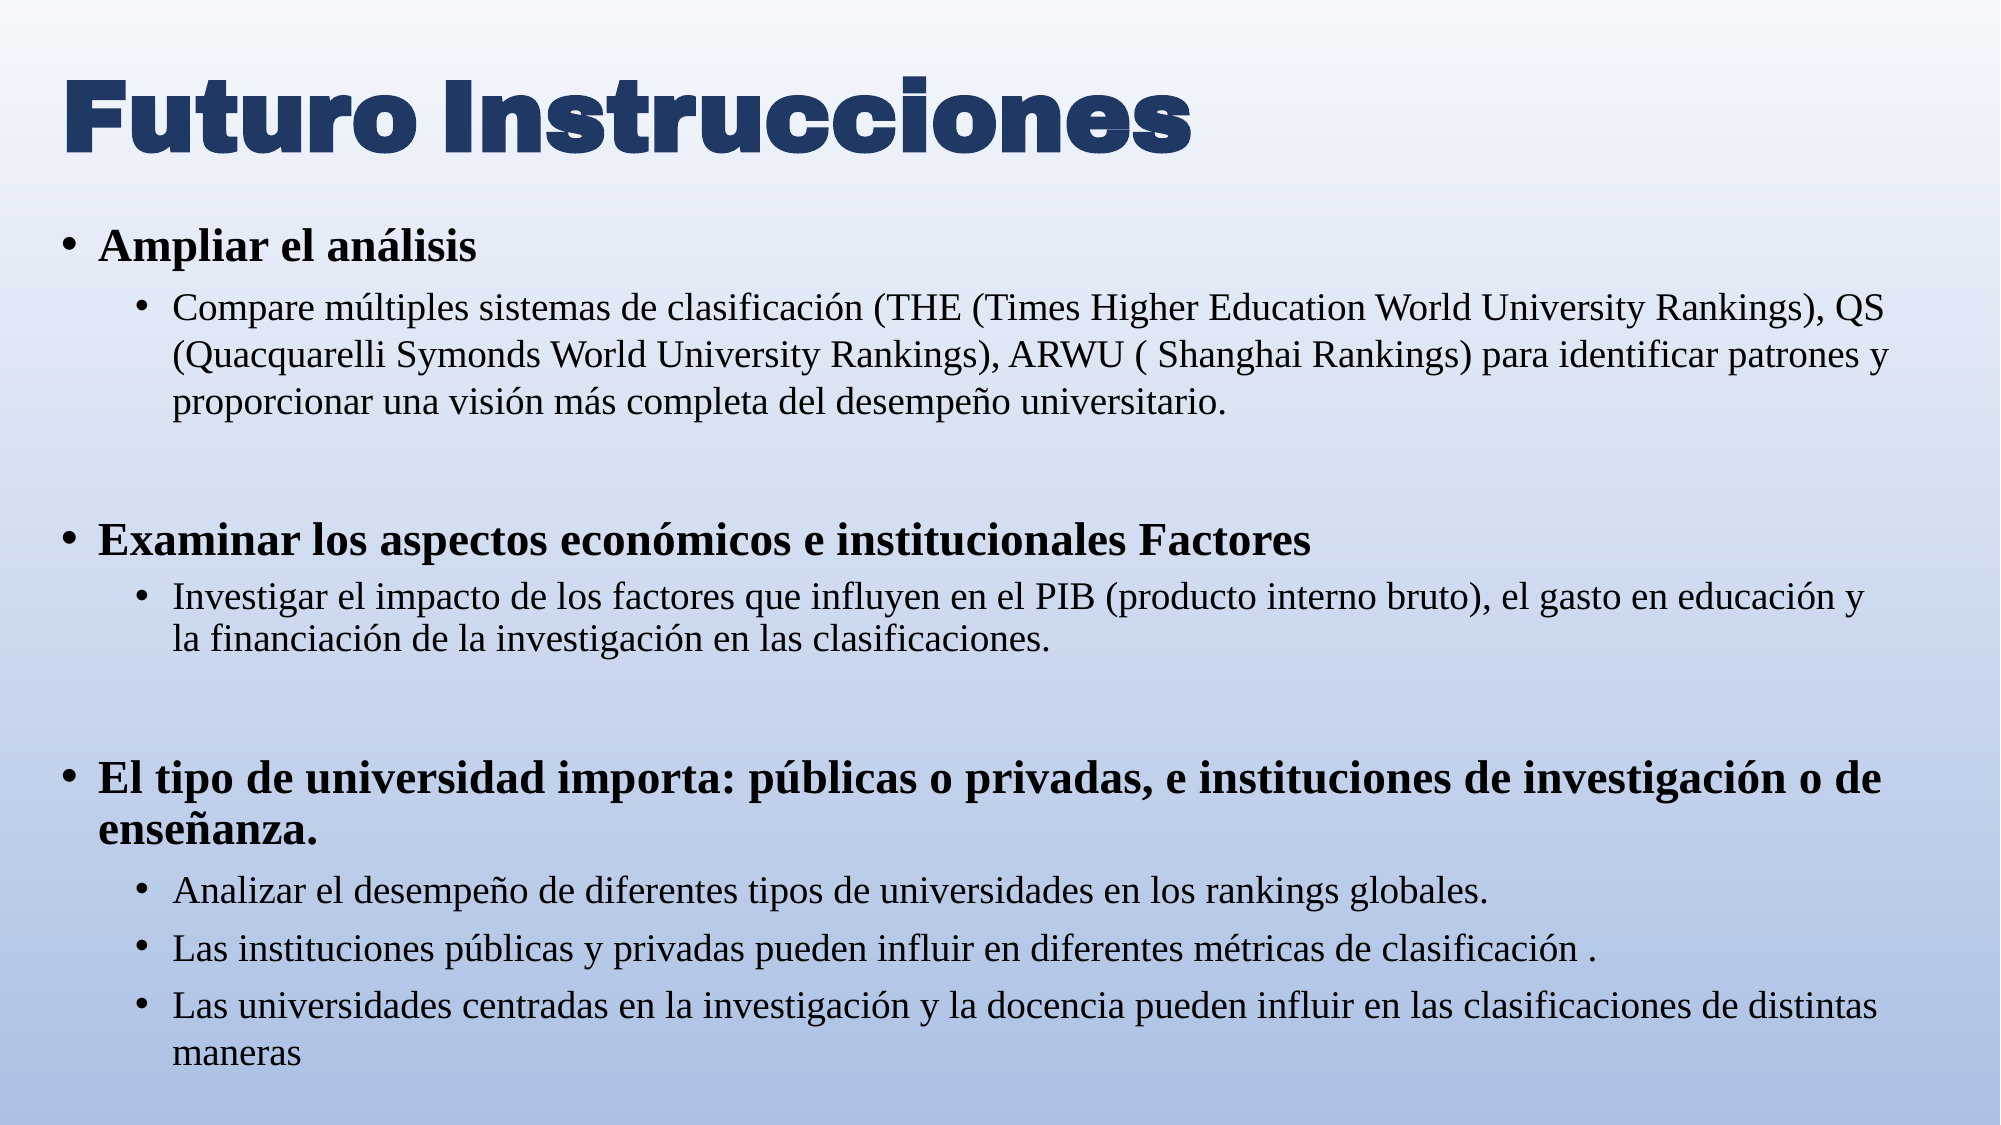

# Futuro Instrucciones
Ampliar el análisis
Compare múltiples sistemas de clasificación (THE (Times Higher Education World University Rankings), QS (Quacquarelli Symonds World University Rankings), ARWU ( Shanghai Rankings) para identificar patrones y proporcionar una visión más completa del desempeño universitario.

Examinar los aspectos económicos e institucionales Factores
Investigar el impacto de los factores que influyen en el PIB (producto interno bruto), el gasto en educación y la financiación de la investigación en las clasificaciones.

El tipo de universidad importa: públicas o privadas, e instituciones de investigación o de enseñanza.
Analizar el desempeño de diferentes tipos de universidades en los rankings globales.
Las instituciones públicas y privadas pueden influir en diferentes métricas de clasificación .
Las universidades centradas en la investigación y la docencia pueden influir en las clasificaciones de distintas maneras